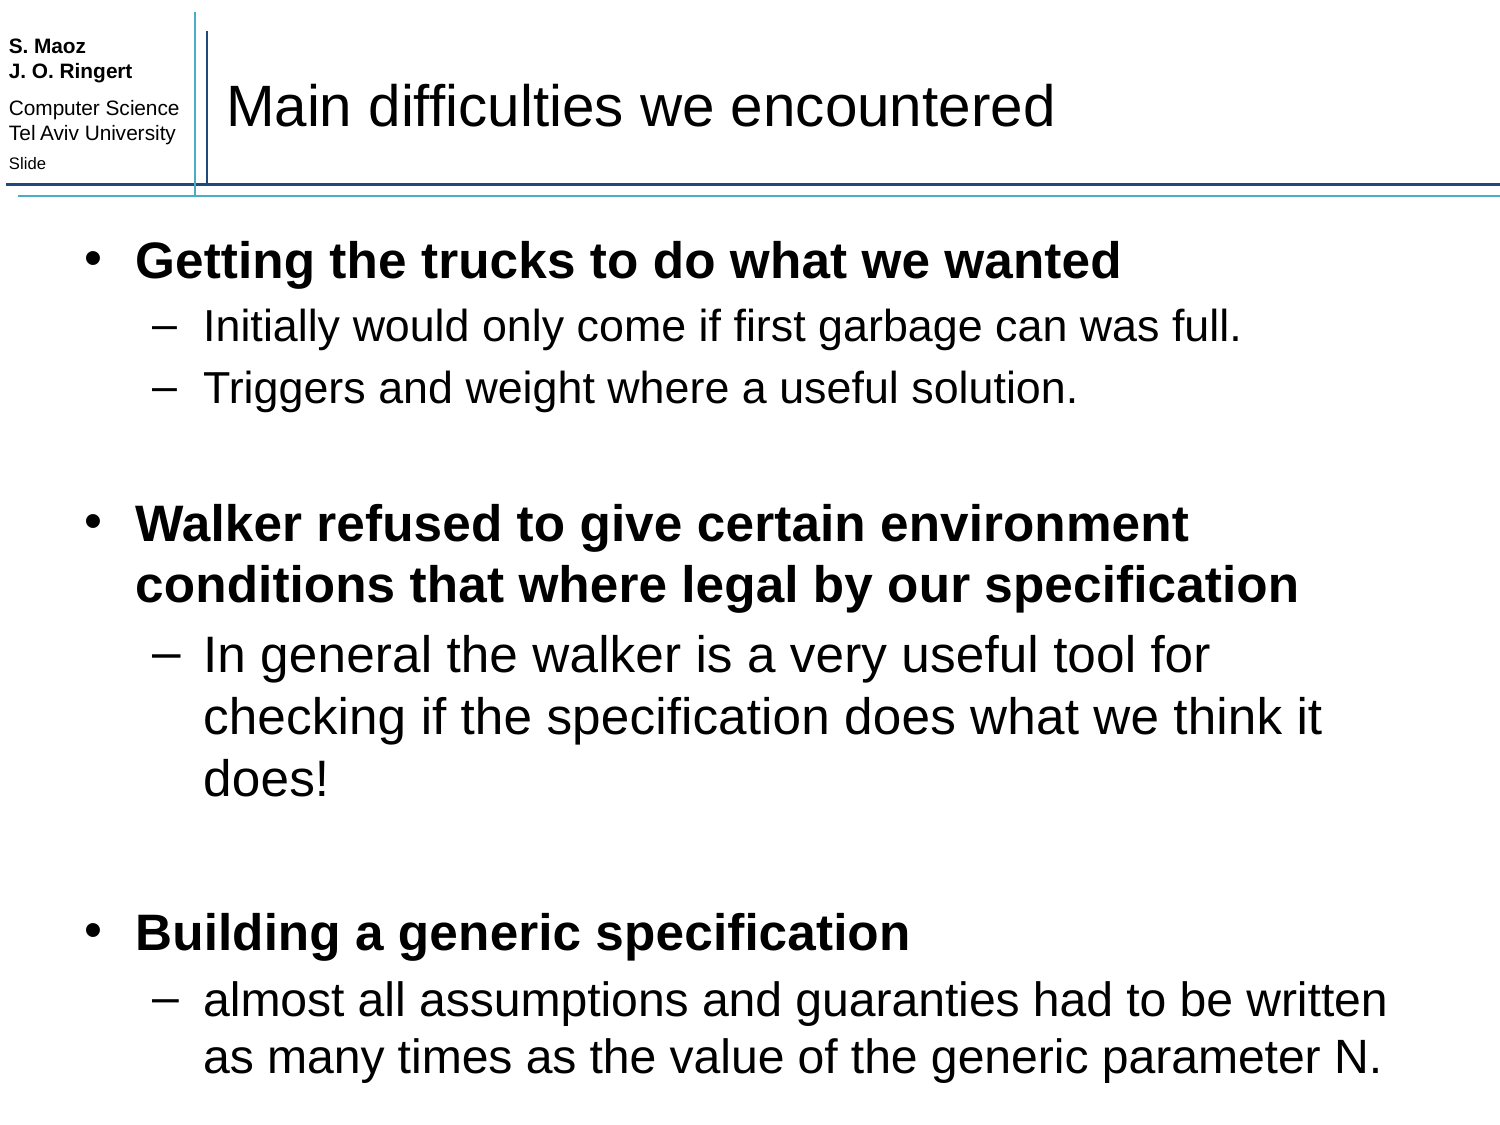

# Main difficulties we encountered
Getting the trucks to do what we wanted
Initially would only come if first garbage can was full.
Triggers and weight where a useful solution.

Walker refused to give certain environment conditions that where legal by our specification
In general the walker is a very useful tool for checking if the specification does what we think it does!

Building a generic specification
almost all assumptions and guaranties had to be written as many times as the value of the generic parameter N.